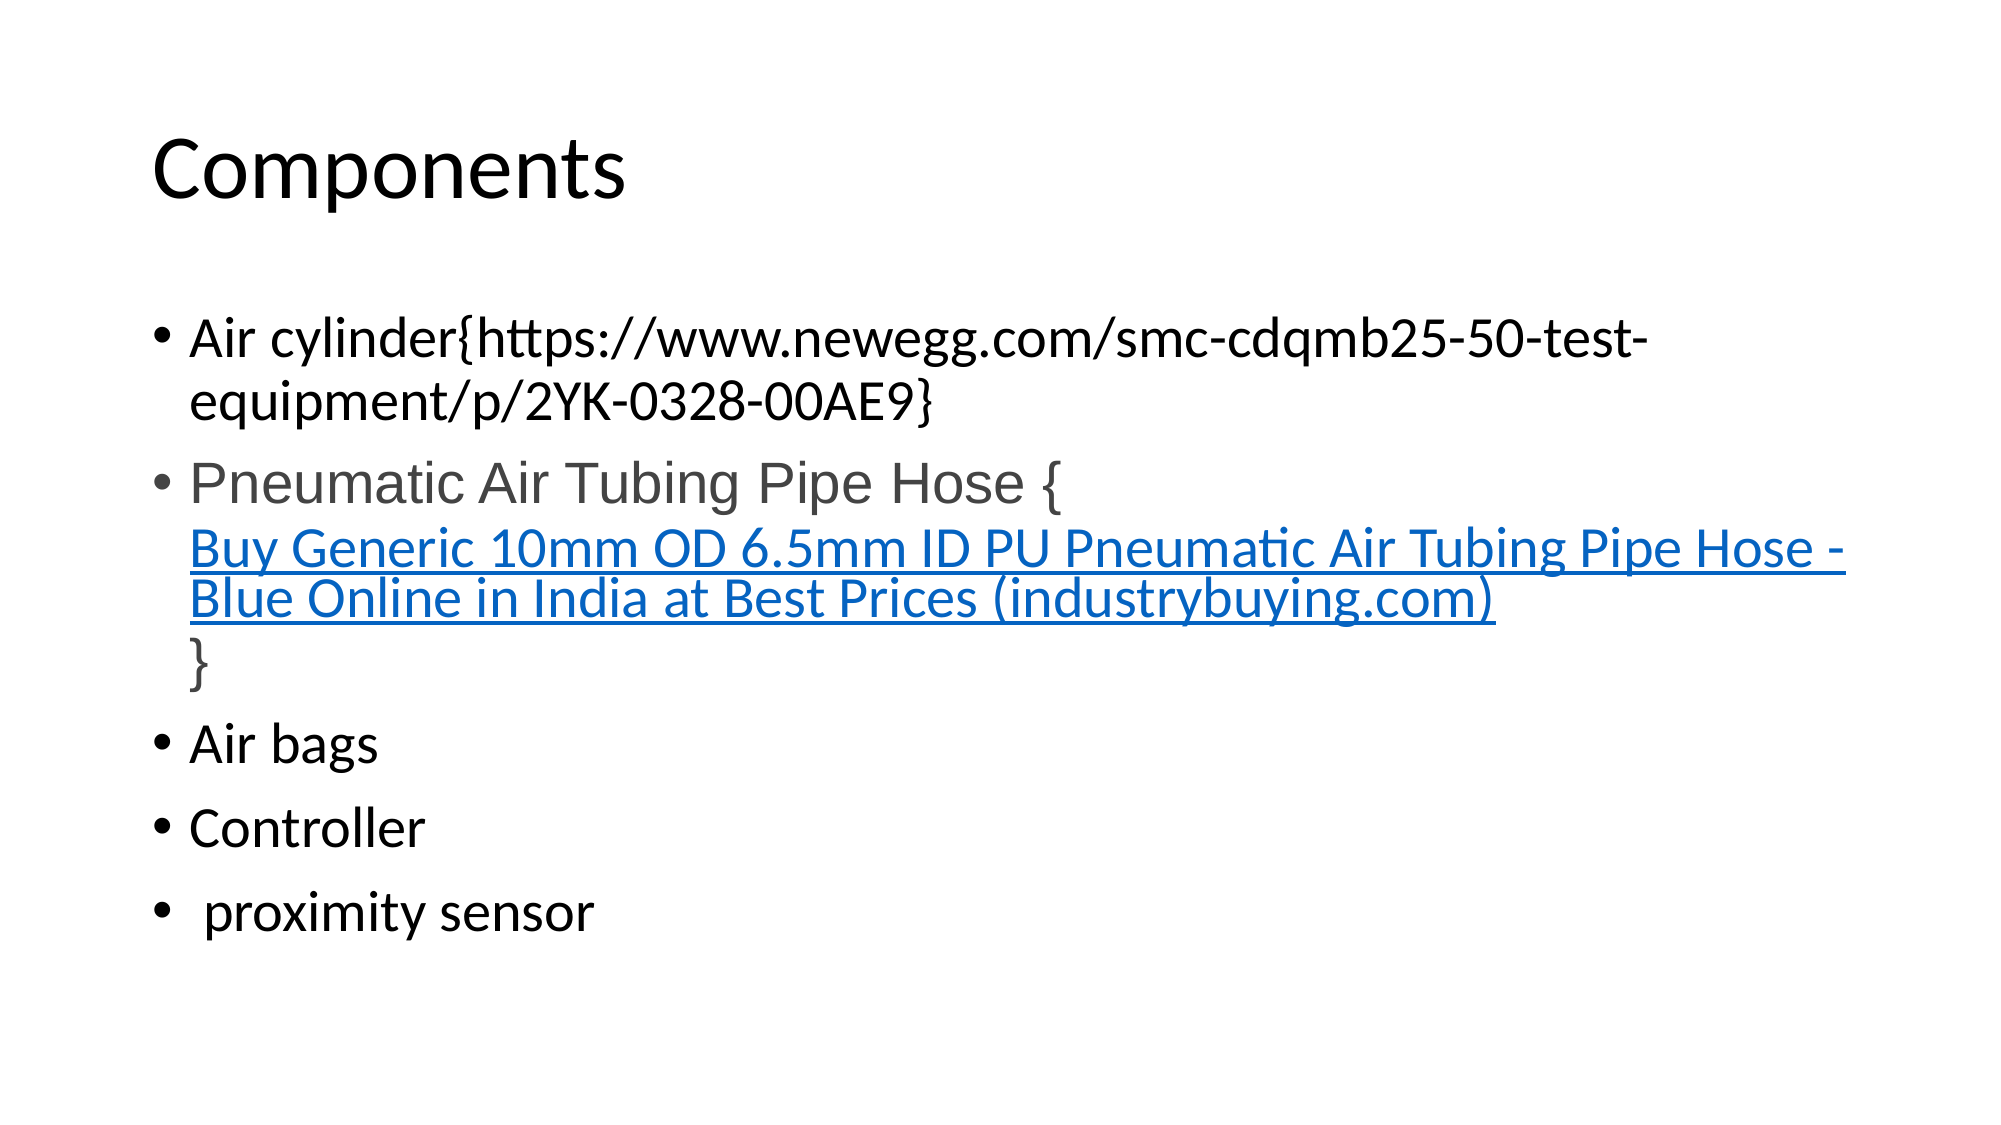

# Components
Air cylinder{https://www.newegg.com/smc-cdqmb25-50-test-equipment/p/2YK-0328-00AE9}
Pneumatic Air Tubing Pipe Hose {Buy Generic 10mm OD 6.5mm ID PU Pneumatic Air Tubing Pipe Hose -Blue Online in India at Best Prices (industrybuying.com)}
Air bags
Controller
 proximity sensor